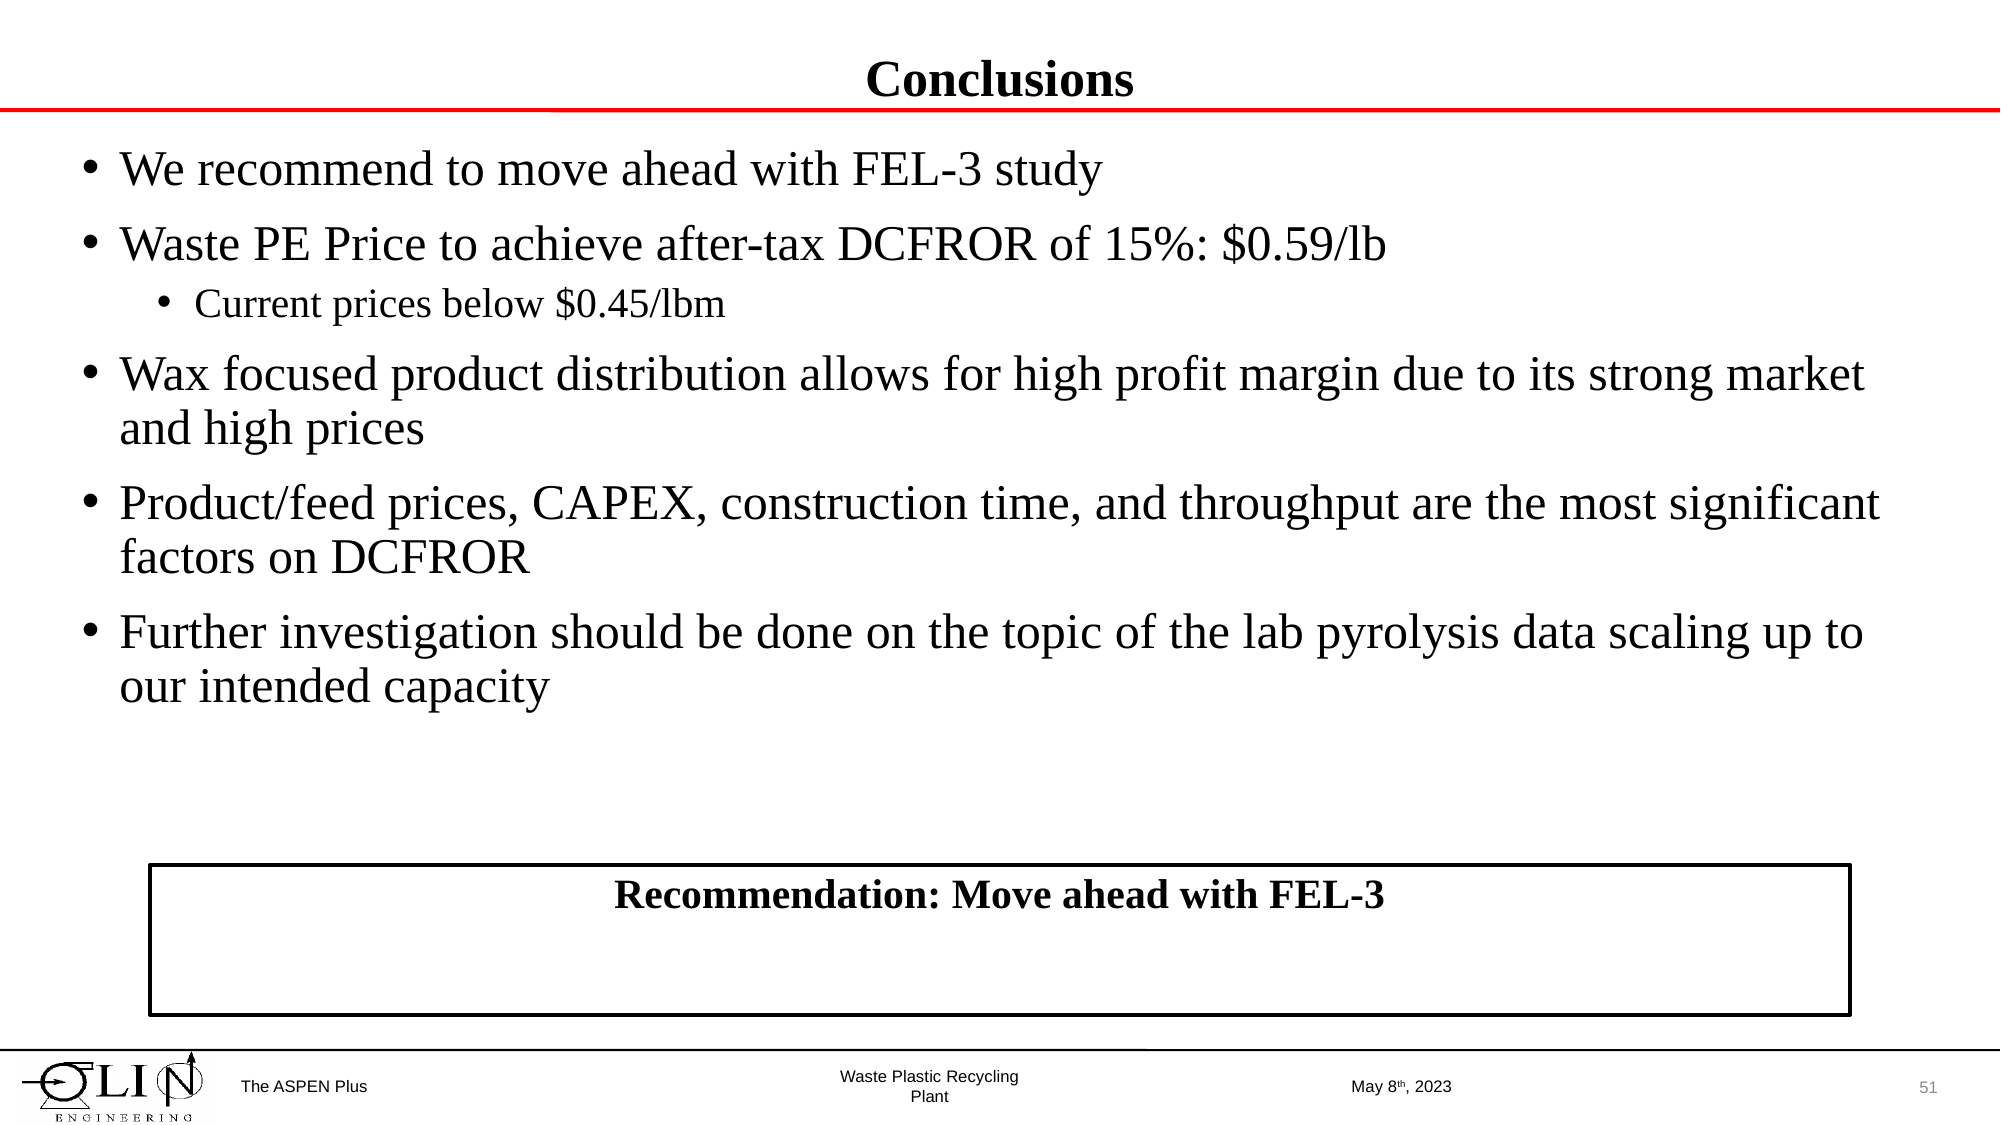

# Conclusions
We recommend to move ahead with FEL-3 study
Waste PE Price to achieve after-tax DCFROR of 15%: $0.59/lb
Current prices below $0.45/lbm
Wax focused product distribution allows for high profit margin due to its strong market and high prices
Product/feed prices, CAPEX, construction time, and throughput are the most significant factors on DCFROR
Further investigation should be done on the topic of the lab pyrolysis data scaling up to our intended capacity
Recommendation: Move ahead with FEL-3
The ASPEN Plus
May 8th, 2023
51